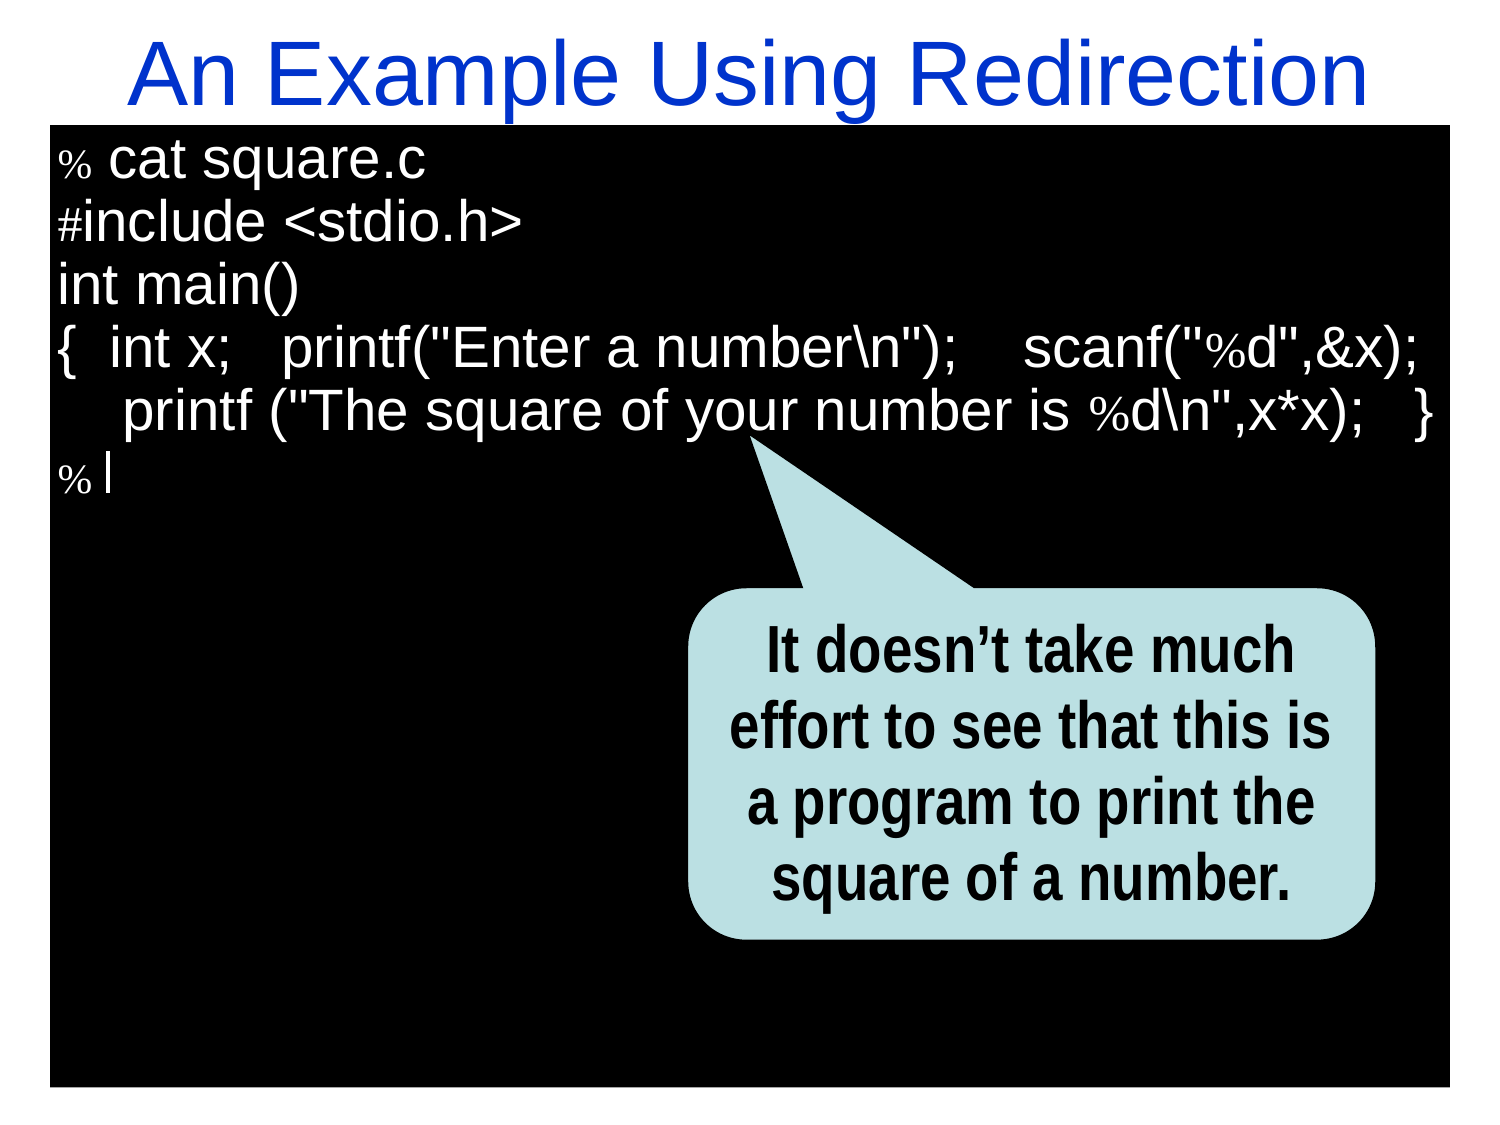

An Example Using Redirection
% cat square.c
#include <stdio.h>
int main()
{  int x;   printf("Enter a number\n");    scanf("%d",&x);
    printf ("The square of your number is %d\n",x*x);   }
% -o c
% ./ Enter a number
12
The square of your number is 144
% cat  25
% ./
Enter a number
The square of your number is 625
%
It doesn’t take much effort to see that this is a program to print the square of a number.